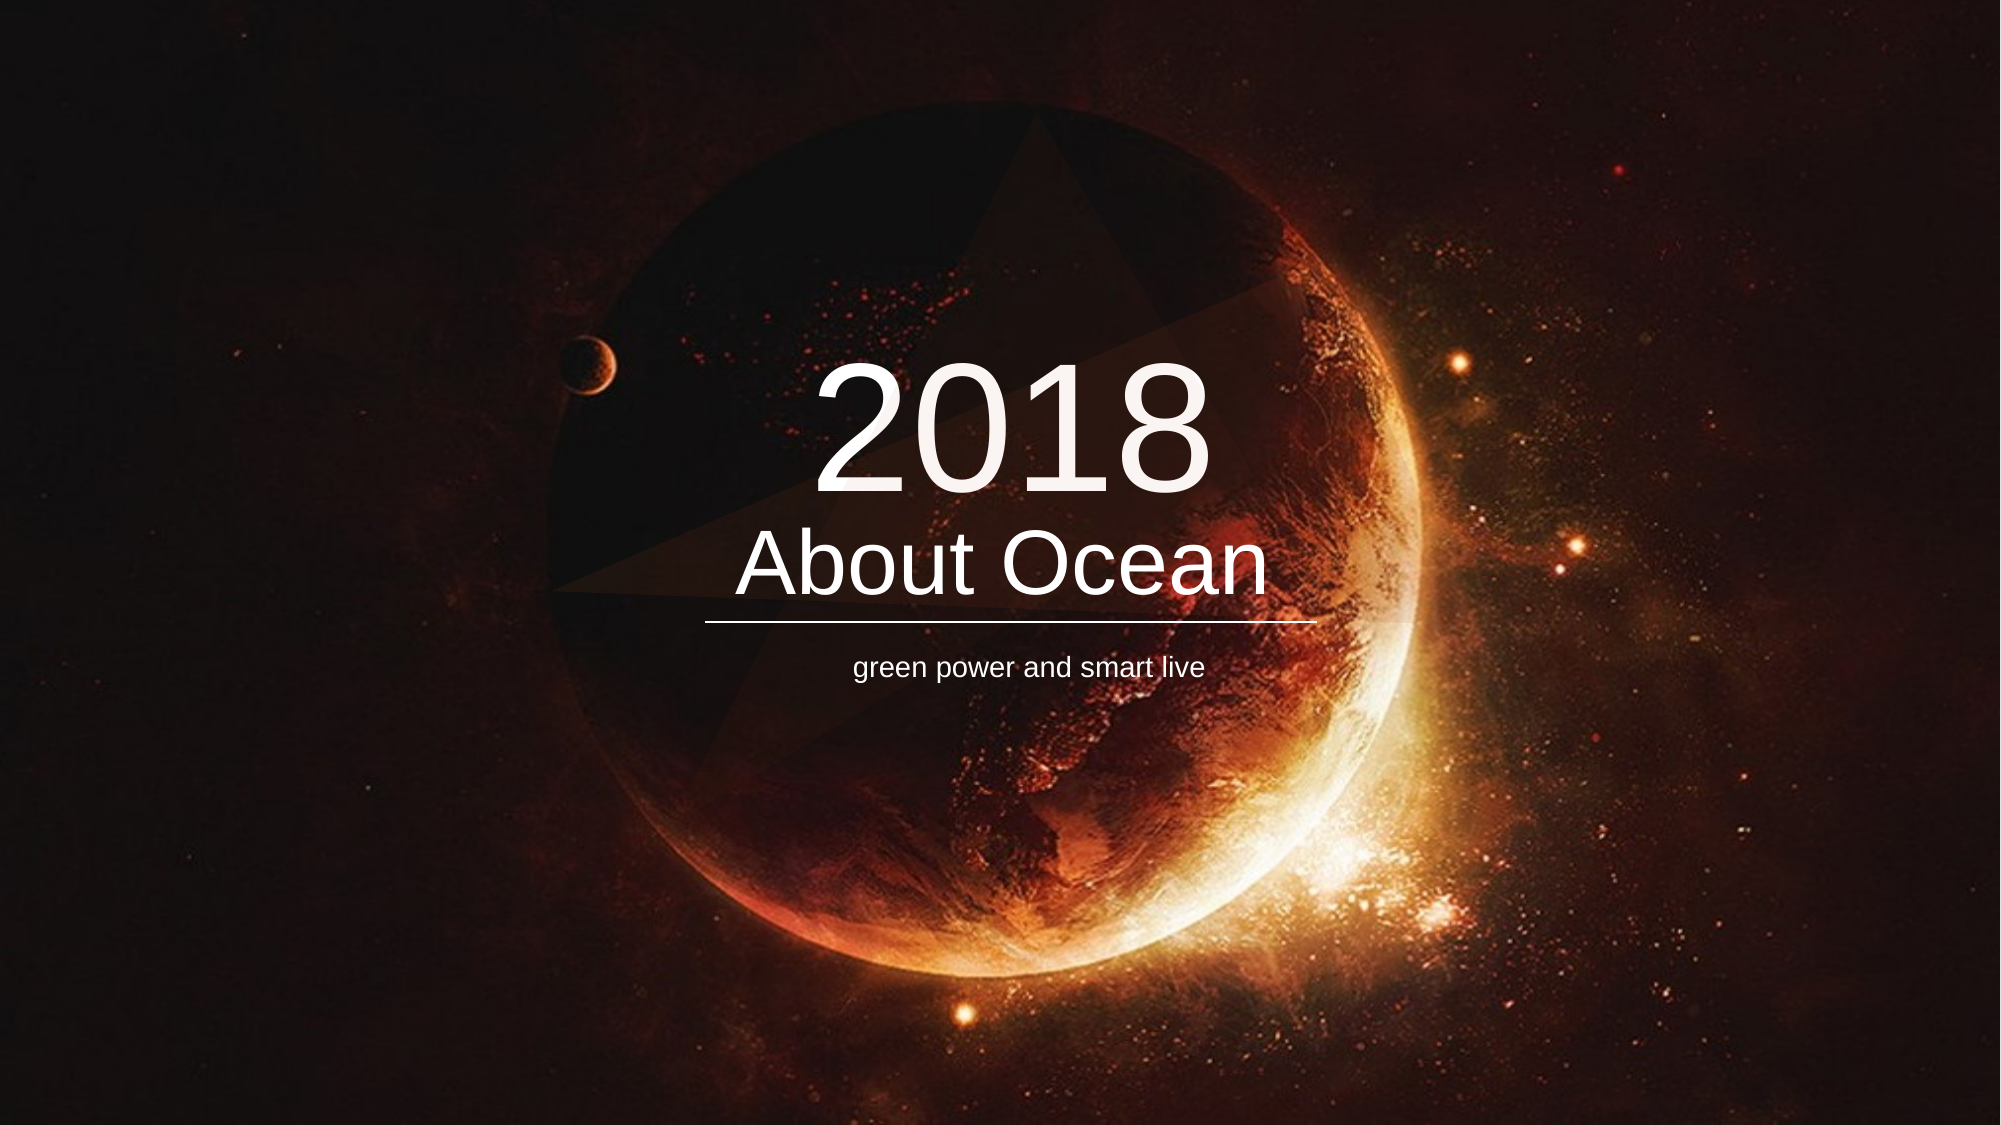

2018

About Ocean
    green power and smart live